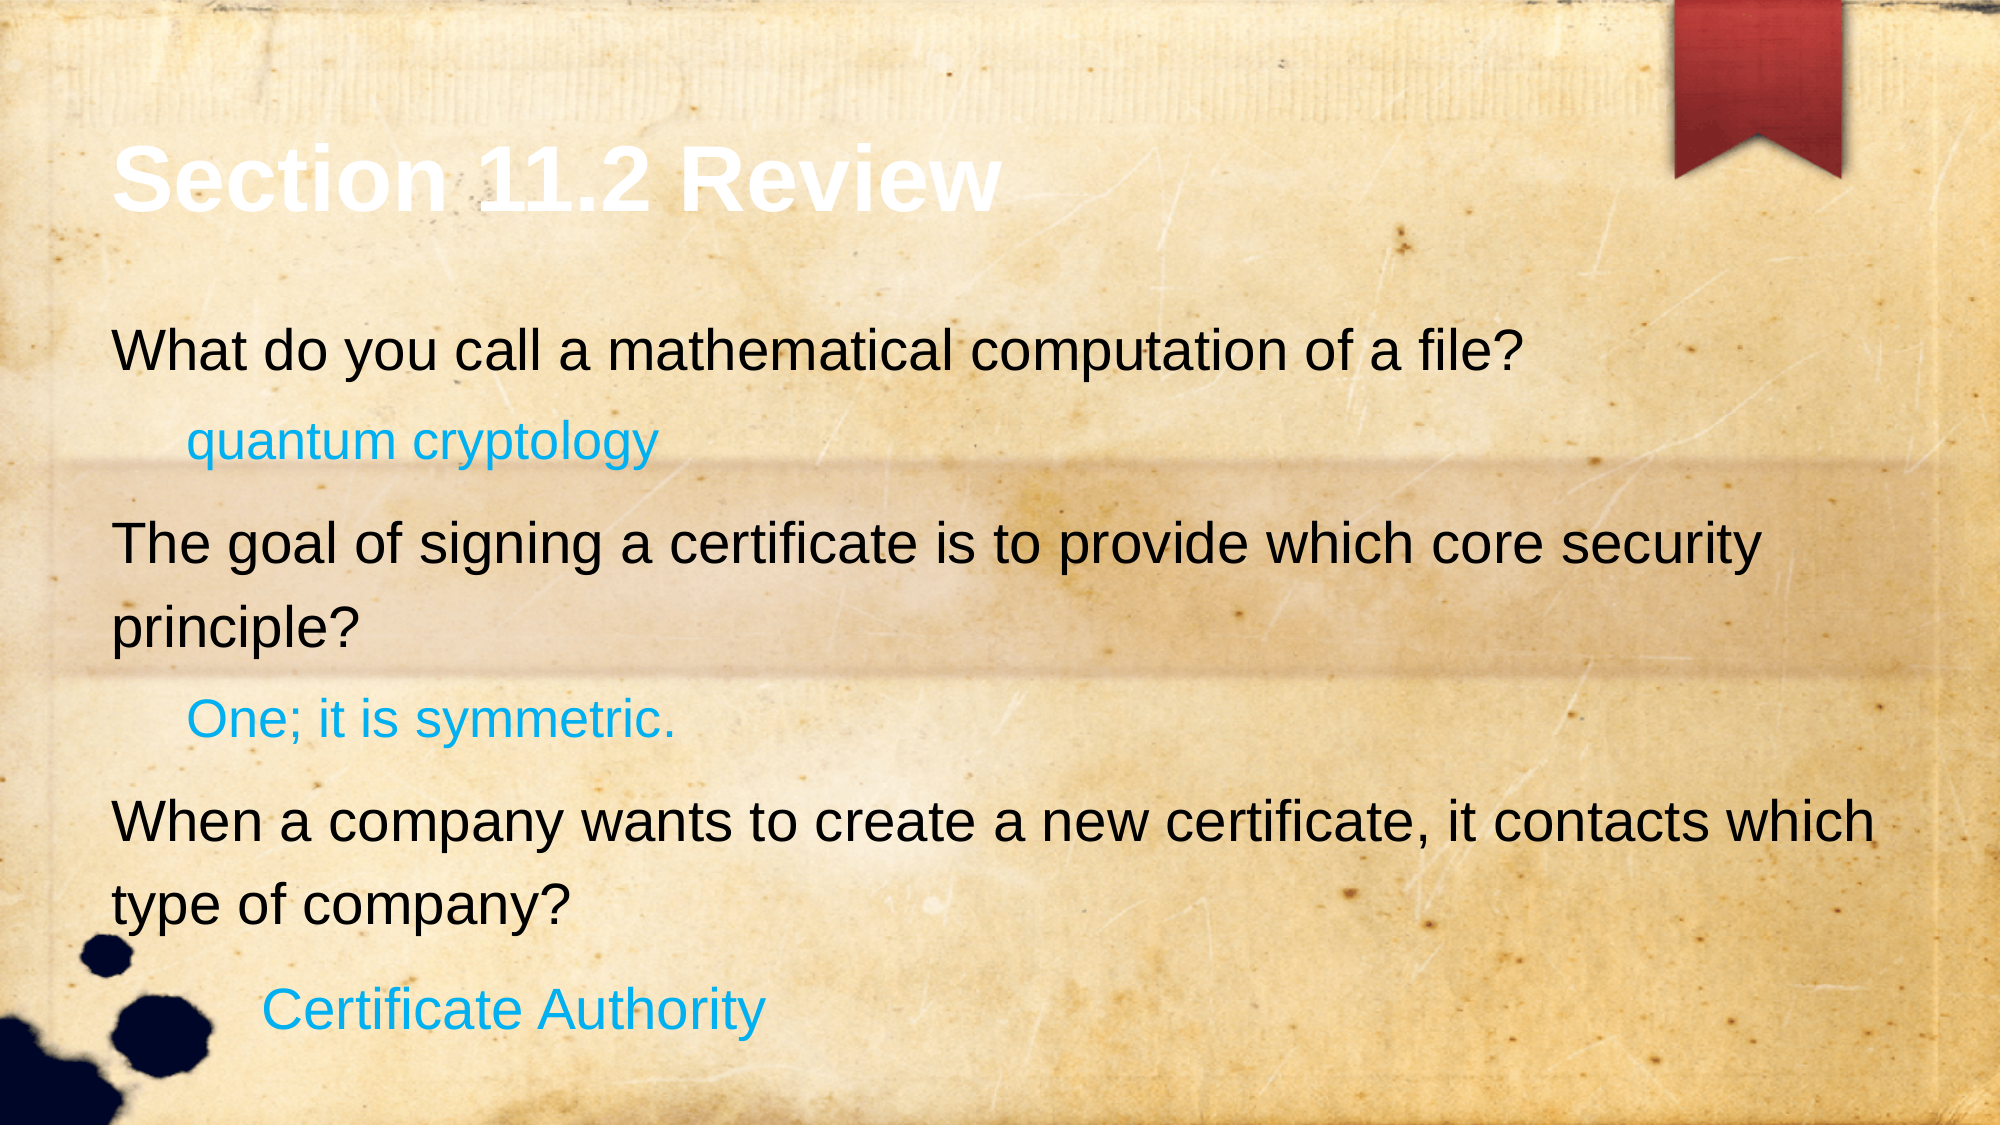

Section 11.2 Review
What do you call a mathematical computation of a file?
quantum cryptology
The goal of signing a certificate is to provide which core security principle?
One; it is symmetric.
When a company wants to create a new certificate, it contacts which type of company?
	Certificate Authority